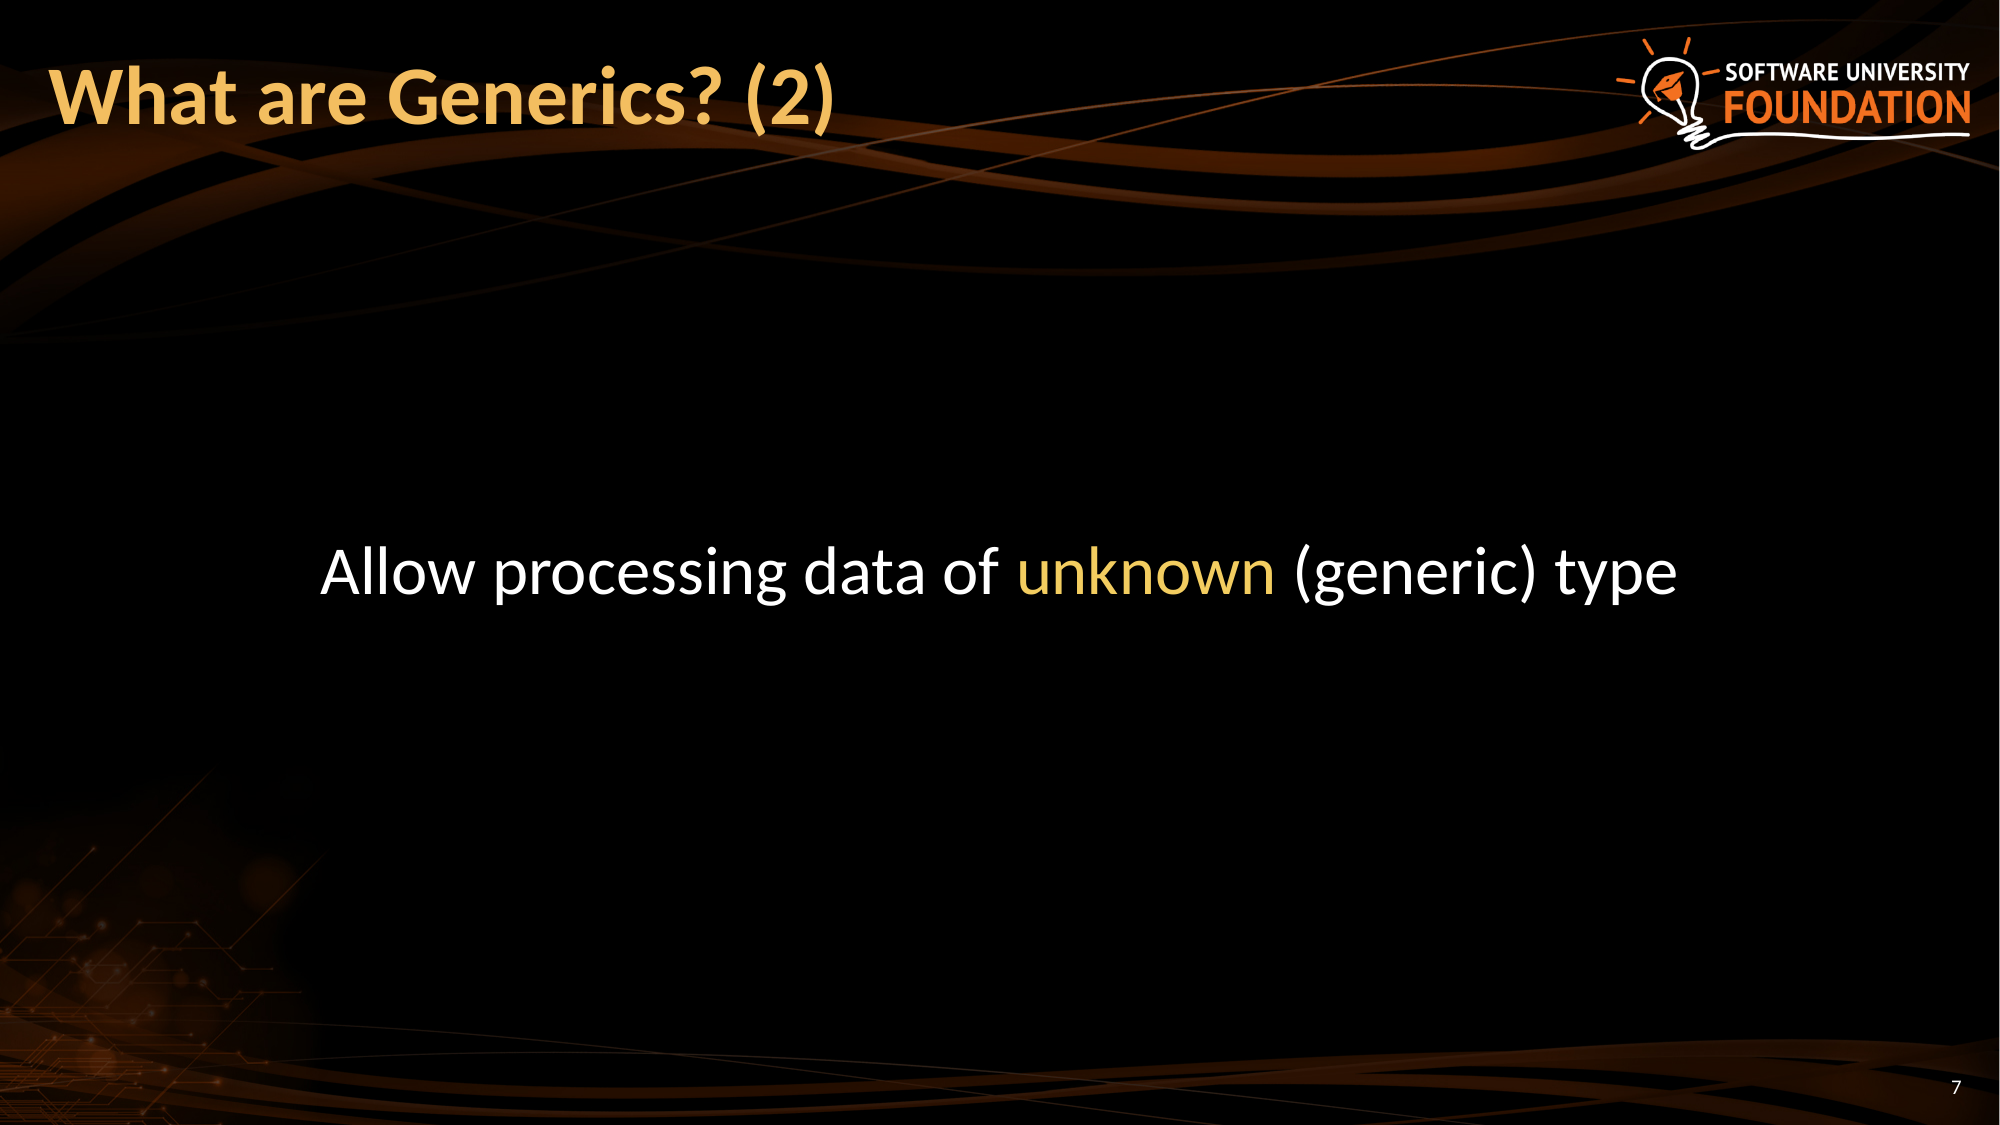

# What are Generics? (2)
Allow processing data of unknown (generic) type
7